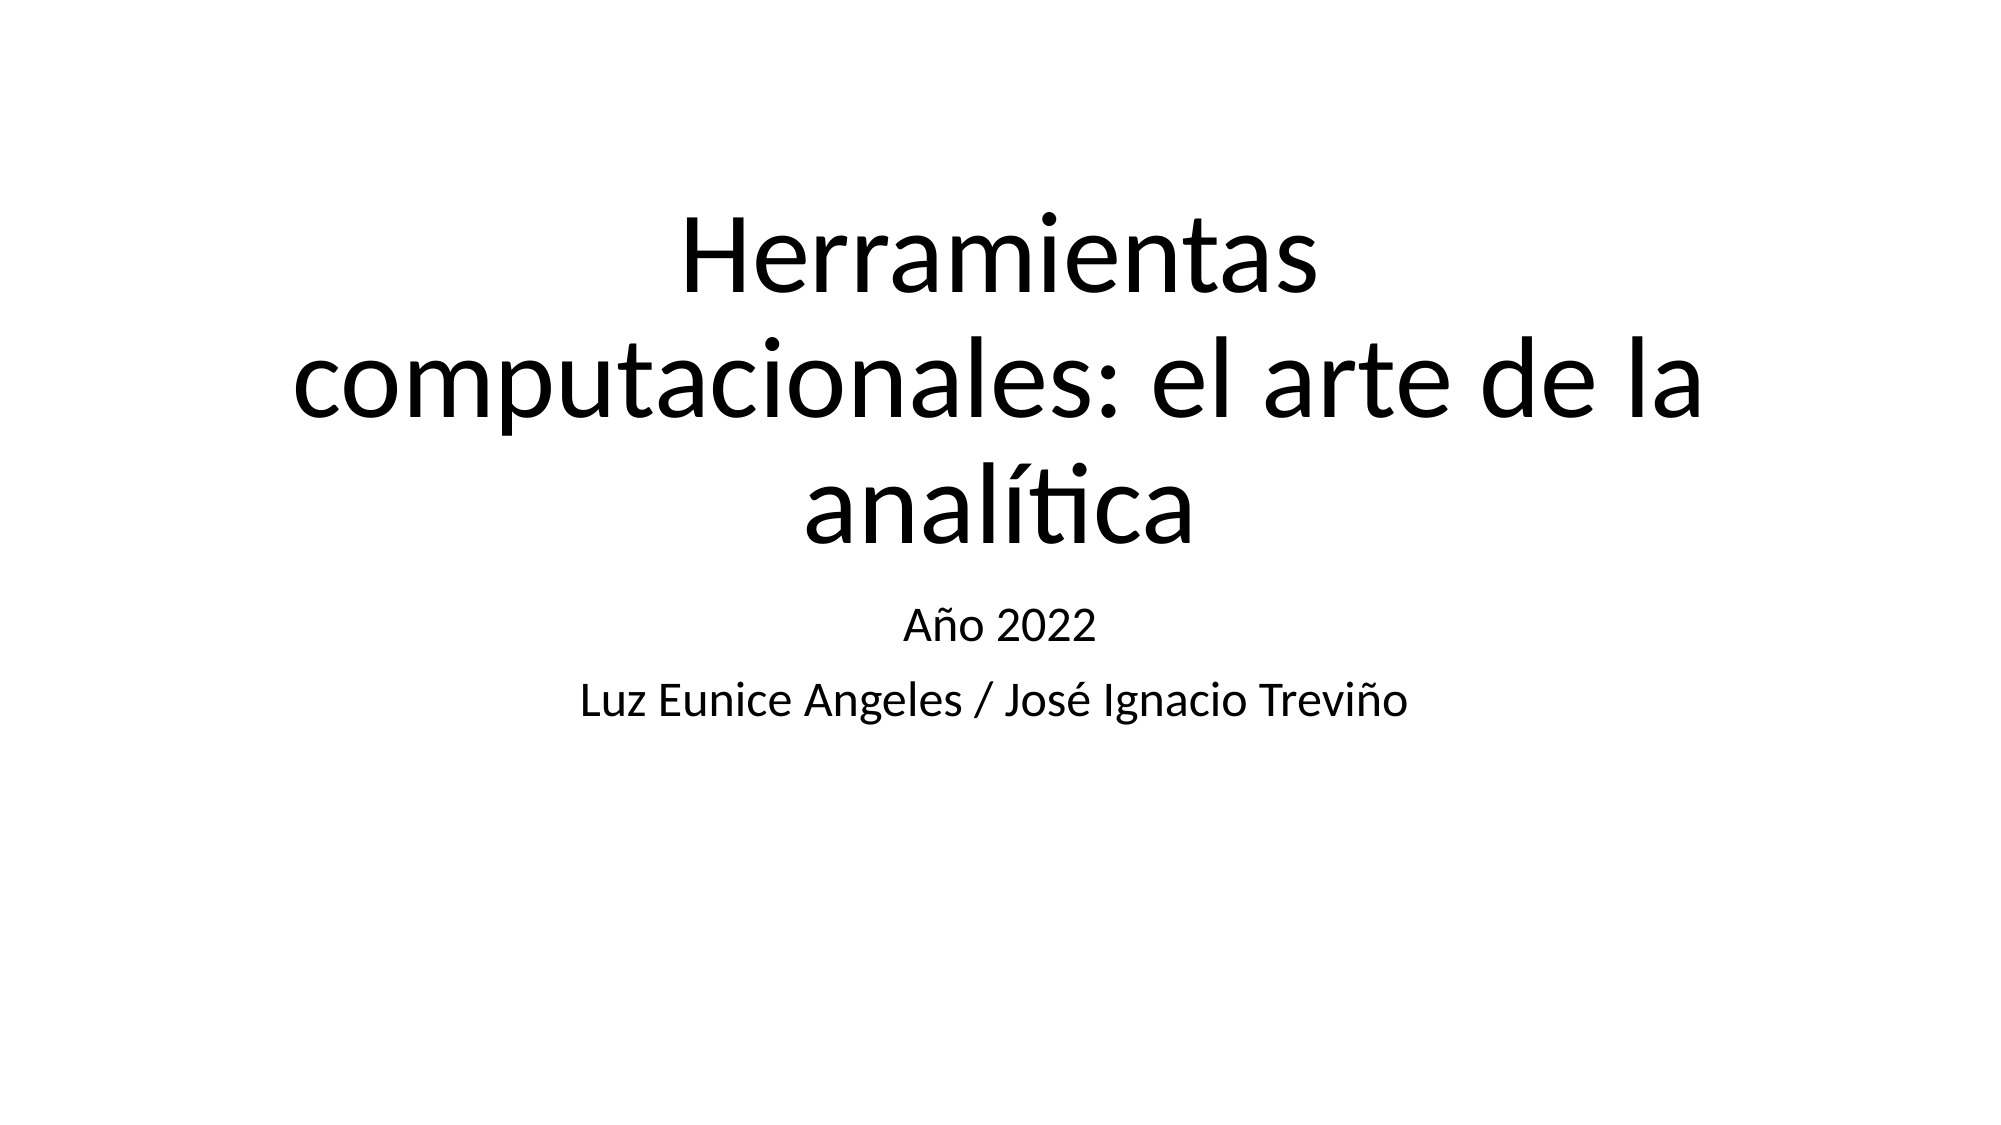

# Herramientas computacionales: el arte de la analítica
Año 2022
Luz Eunice Angeles / José Ignacio Treviño